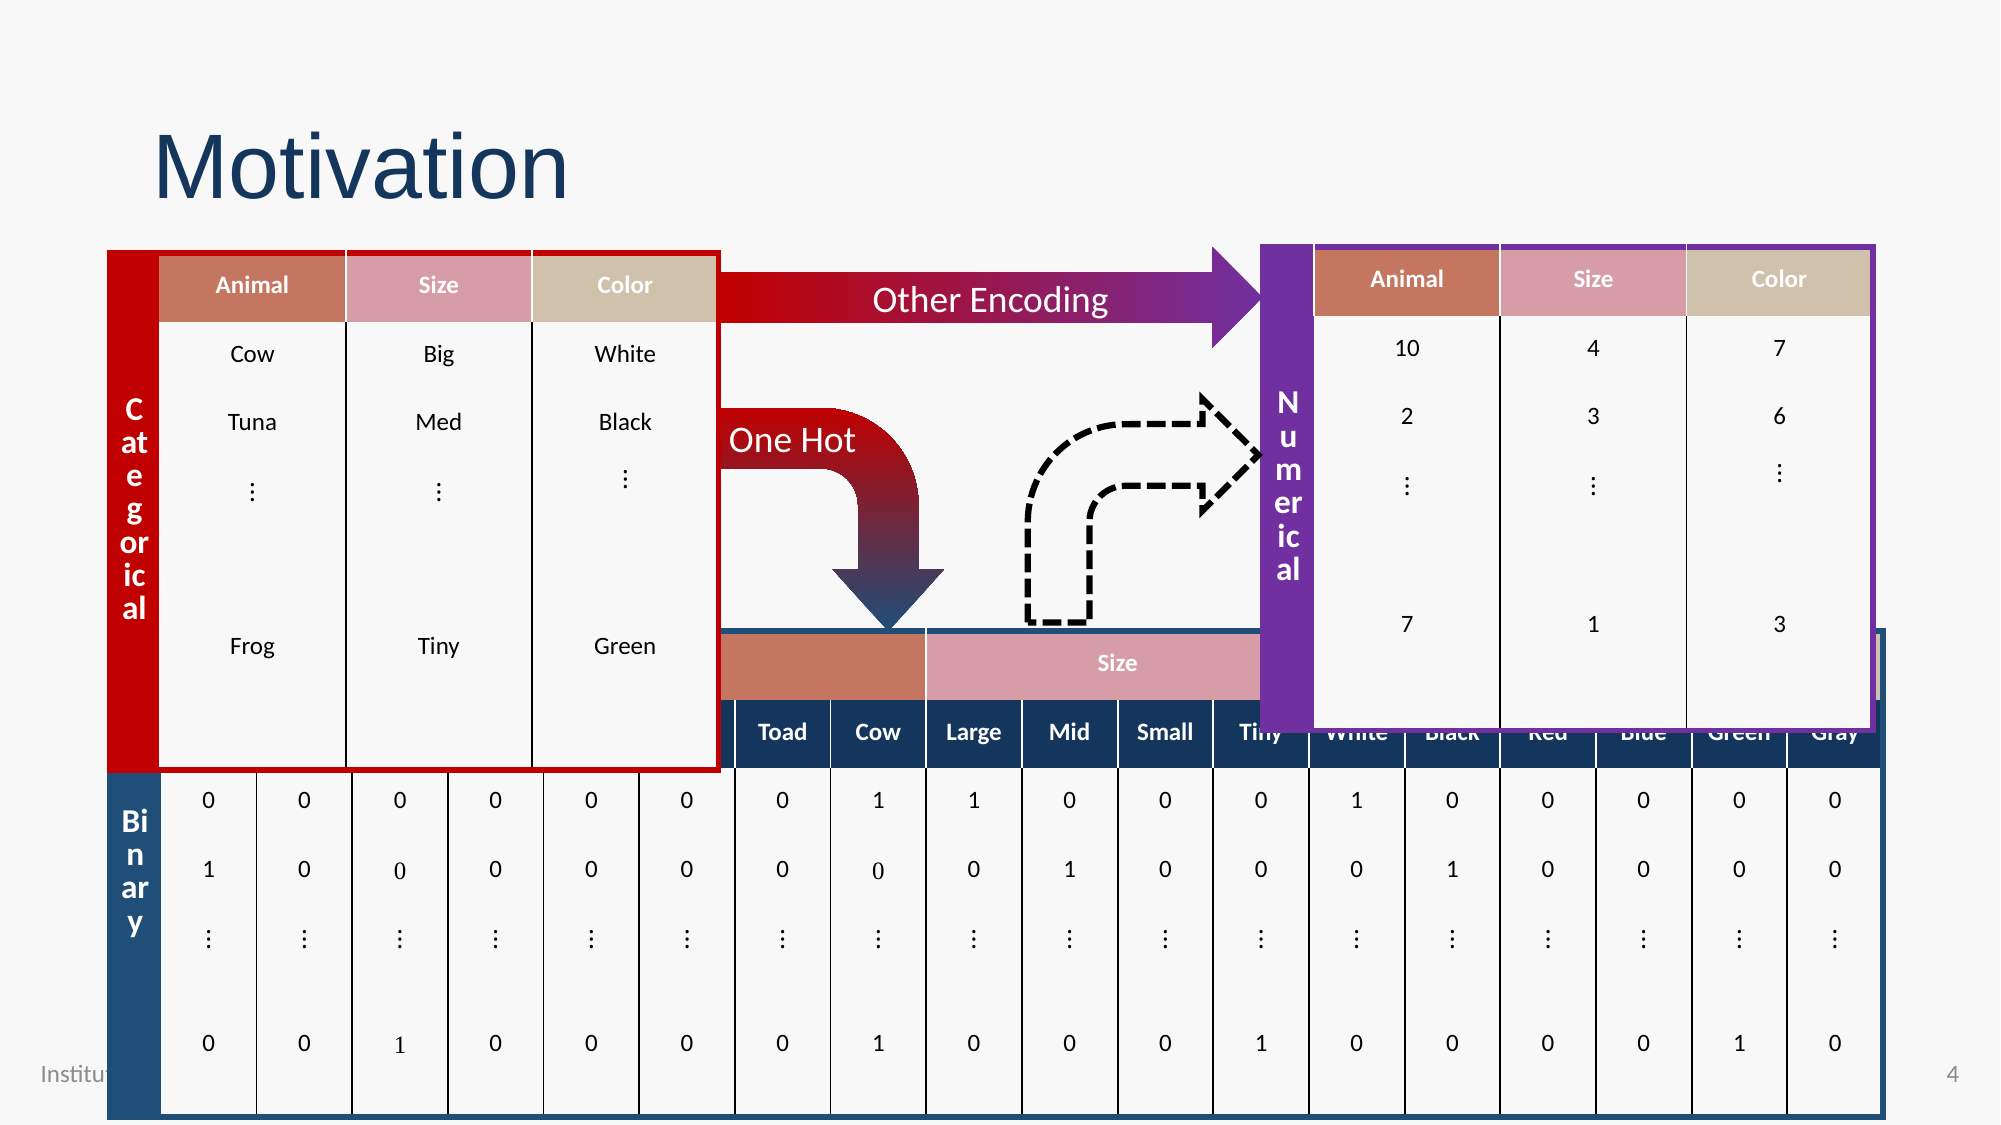

# Motivation

| Numerical | Animal | Size | Color |
| --- | --- | --- | --- |
|  | 10 | 4 | 7 |
|  | 2 | 3 | 6 |
|  | ⁝ | ⁝ | ⁝ |
|  | 7 | 1 | 3 |
| Categorical | Animal | Size | Color |
| --- | --- | --- | --- |
|  | Cow | Big | White |
|  | Tuna | Med | Black |
|  | ⁝ | ⁝ | ⁝ |
|  | Frog | Tiny | Green |
Other Encoding

One Hot
| Binary | Animal |  |  |  |  |  |  |  | Size |  |  |  | Color |  |  |  |  |  |
| --- | --- | --- | --- | --- | --- | --- | --- | --- | --- | --- | --- | --- | --- | --- | --- | --- | --- | --- |
|  | Tuna | Cat | Frog | Cod | Goat | Dog | Toad | Cow | Large | Mid | Small | Tiny | White | Black | Red | Blue | Green | Gray |
|  | 0 | 0 | 0 | 0 | 0 | 0 | 0 | 1 | 1 | 0 | 0 | 0 | 1 | 0 | 0 | 0 | 0 | 0 |
|  | 1 | 0 | 0 | 0 | 0 | 0 | 0 | 0 | 0 | 1 | 0 | 0 | 0 | 1 | 0 | 0 | 0 | 0 |
|  | ⁝ | ⁝ | ⁝ | ⁝ | ⁝ | ⁝ | ⁝ | ⁝ | ⁝ | ⁝ | ⁝ | ⁝ | ⁝ | ⁝ | ⁝ | ⁝ | ⁝ | ⁝ |
|  | 0 | 0 | 1 | 0 | 0 | 0 | 0 | 1 | 0 | 0 | 0 | 1 | 0 | 0 | 0 | 0 | 1 | 0 |
Institute of Industrial Engineering, NTU |  Yun-Hao Yang | 2022